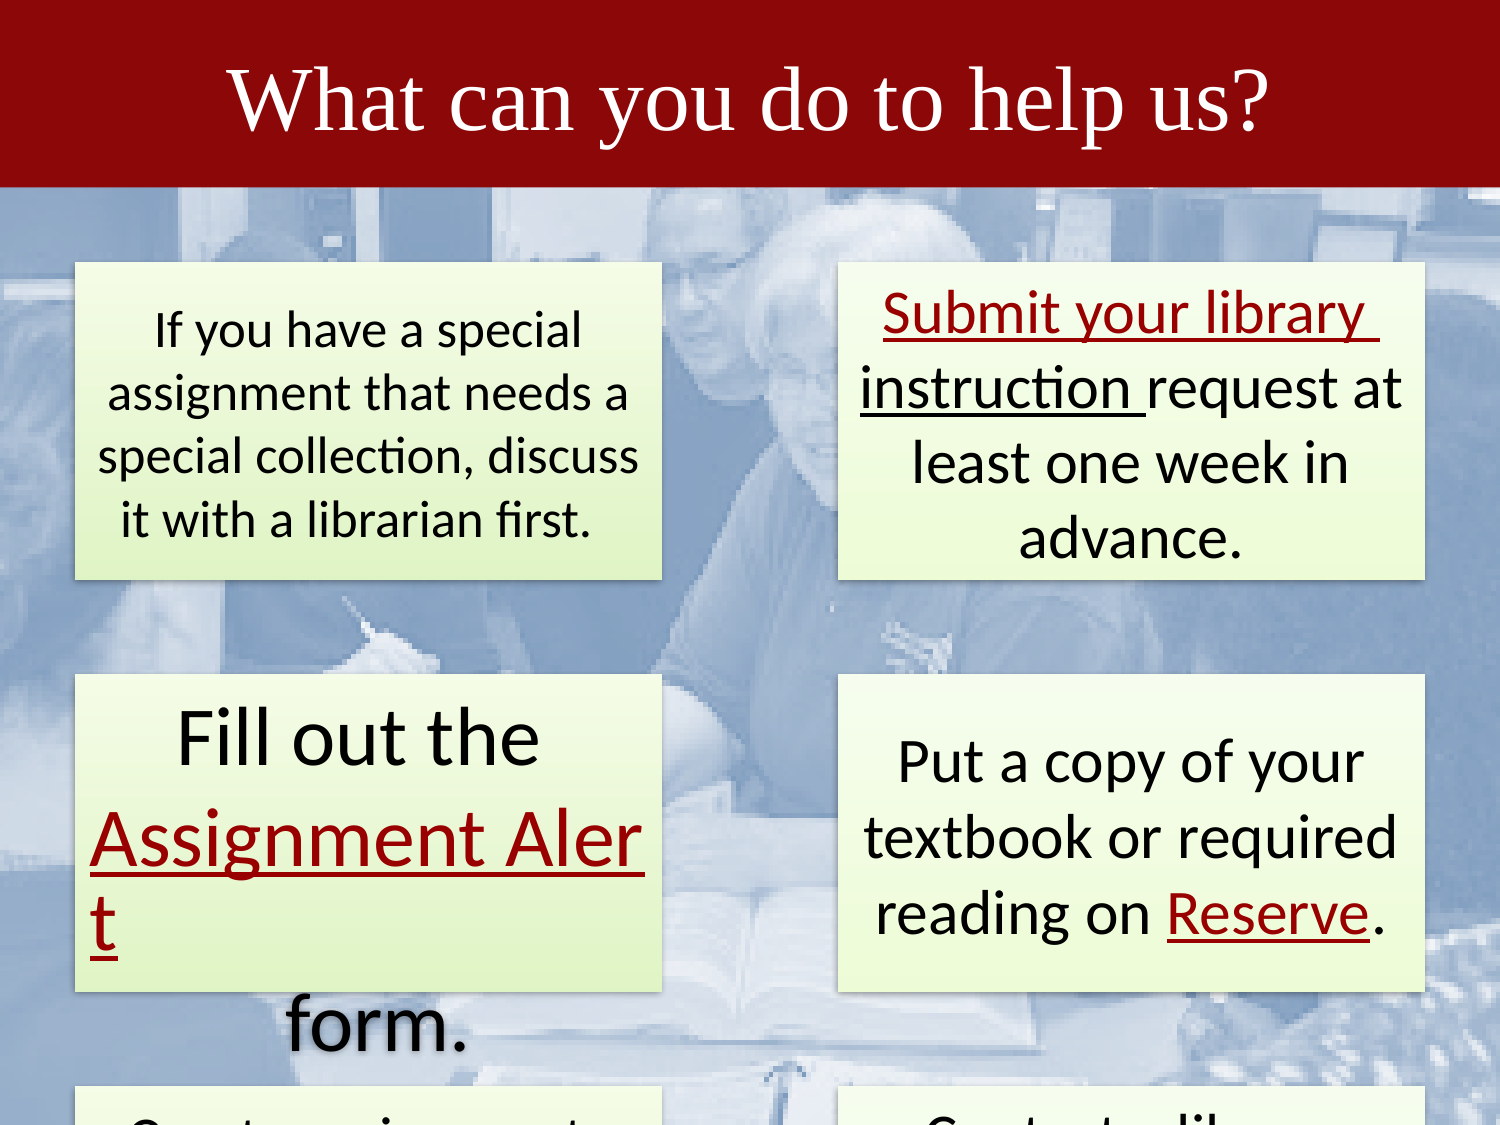

# What can you do to help us?
If you have a special assignment that needs a special collection, discuss it with a librarian first.
Submit your library instruction request at least one week in advance.
Fill out the Assignment Alert form.
Put a copy of your textbook or required reading on Reserve.